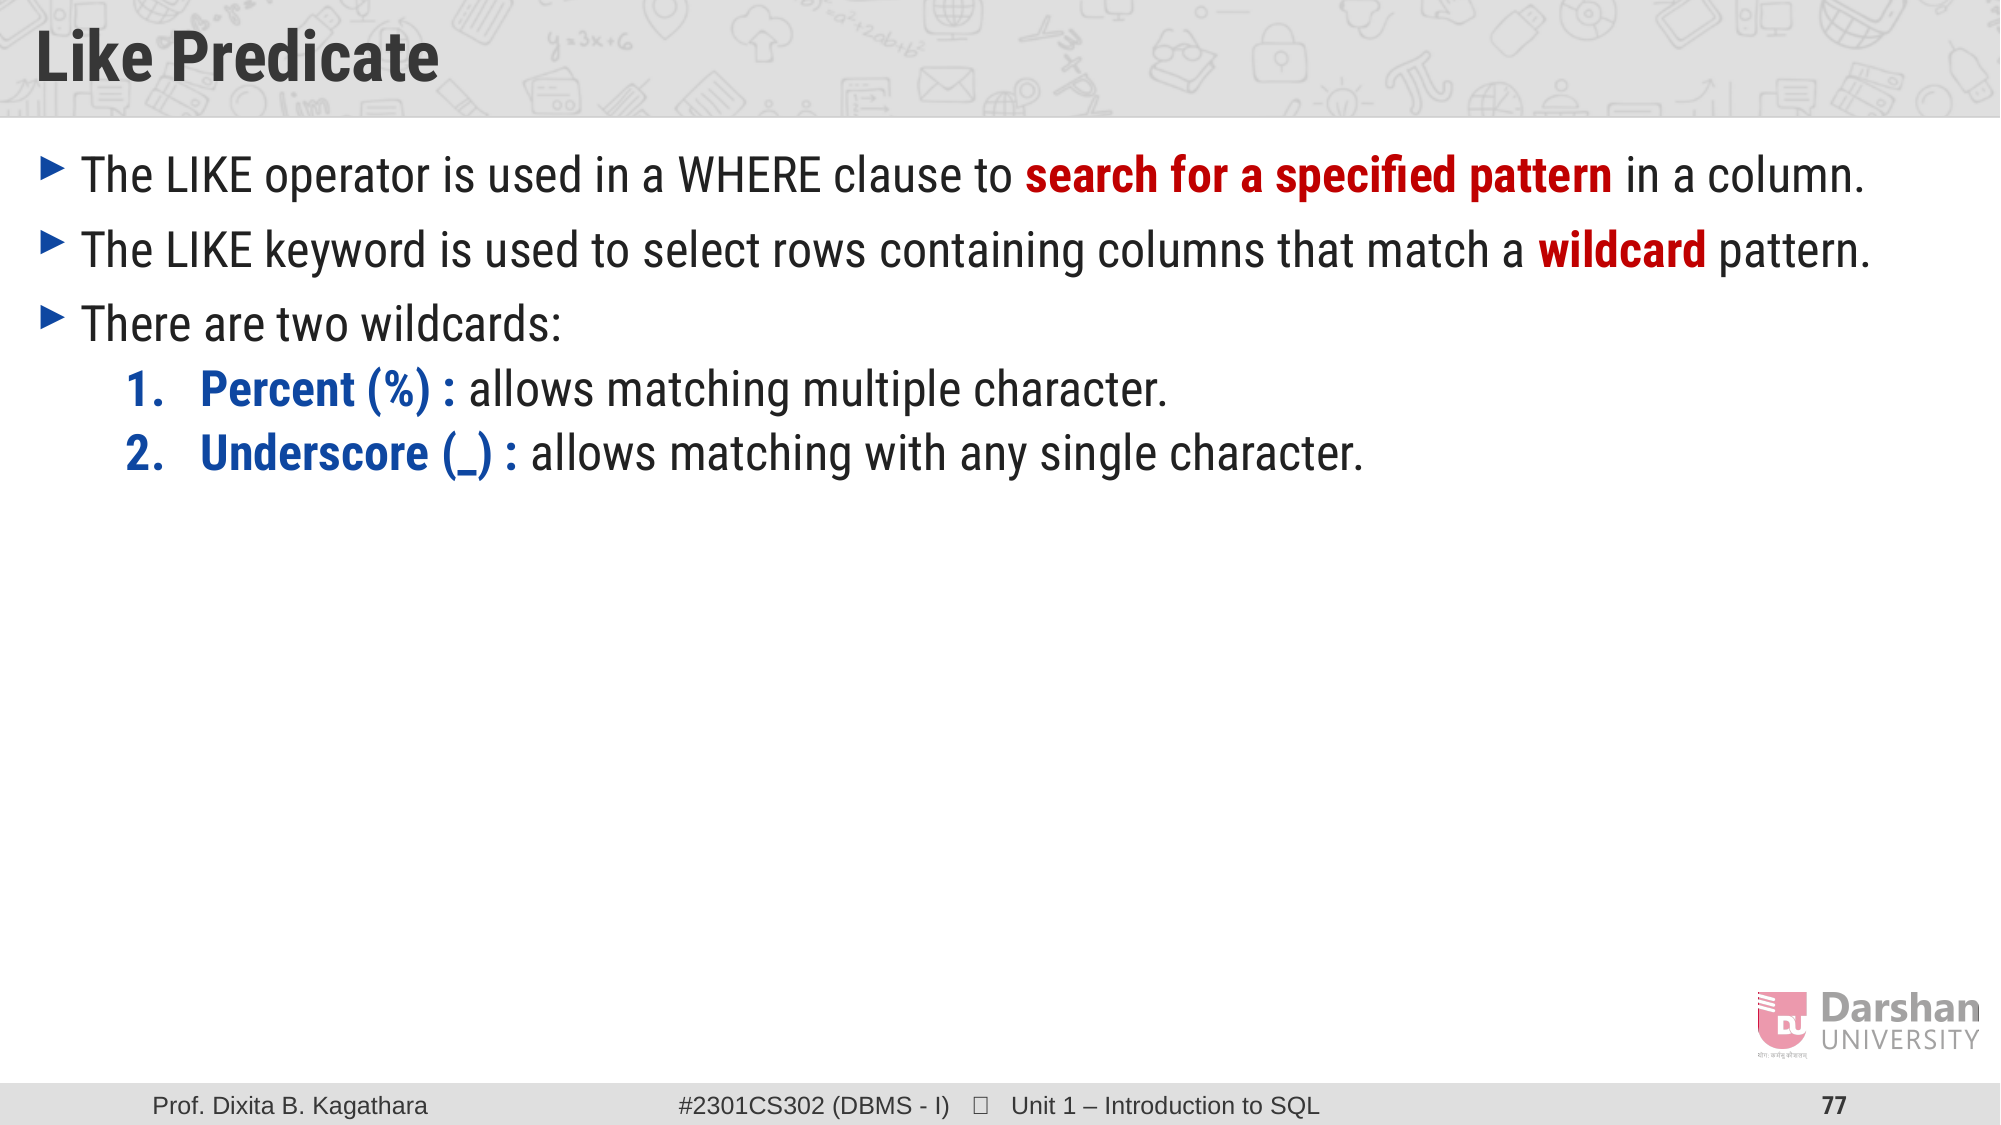

# Like Predicate
The LIKE operator is used in a WHERE clause to search for a specified pattern in a column.
The LIKE keyword is used to select rows containing columns that match a wildcard pattern.
There are two wildcards:
Percent (%) : allows matching multiple character.
Underscore (_) : allows matching with any single character.